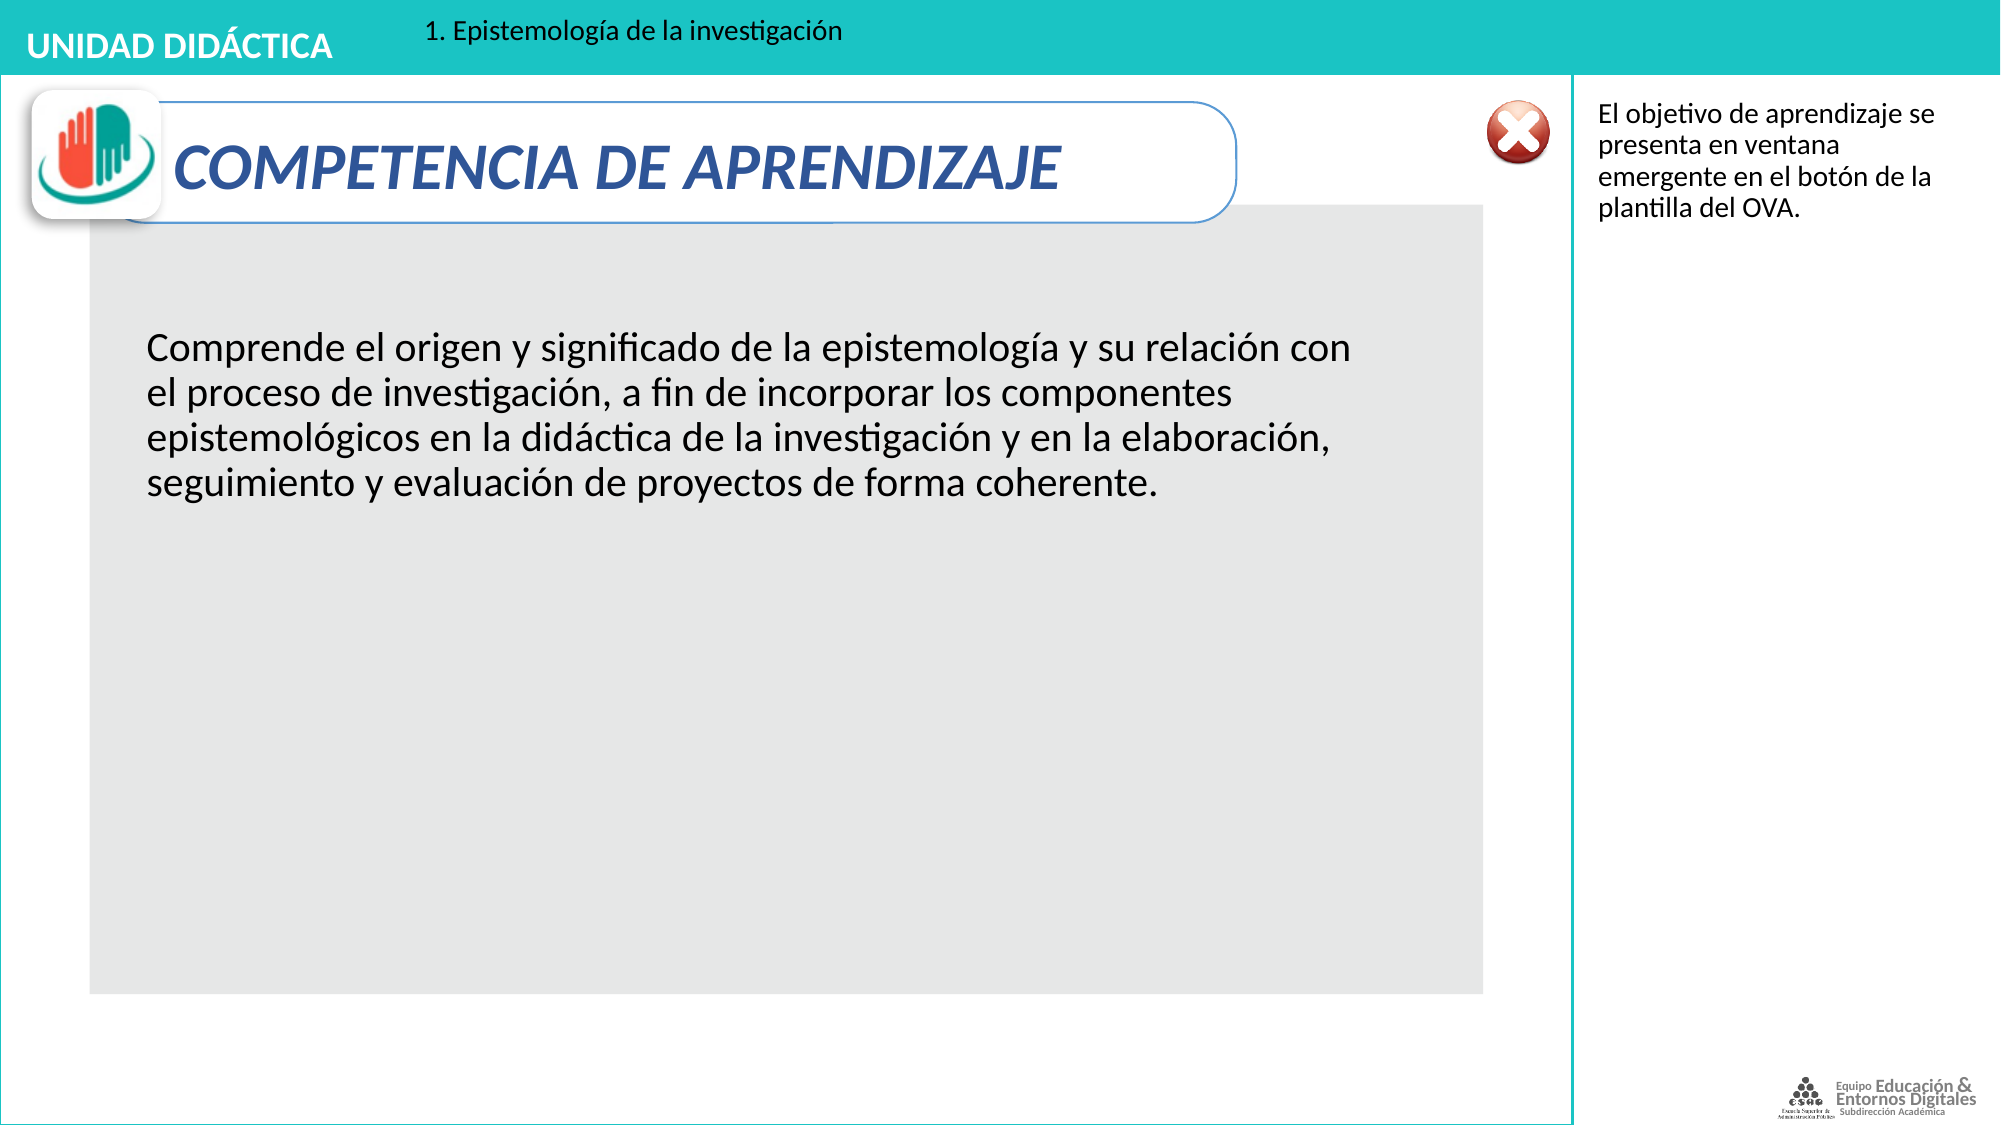

1. Epistemología de la investigación
El objetivo de aprendizaje se presenta en ventana emergente en el botón de la plantilla del OVA.
# Comprende el origen y significado de la epistemología y su relación con el proceso de investigación, a fin de incorporar los componentes epistemológicos en la didáctica de la investigación y en la elaboración, seguimiento y evaluación de proyectos de forma coherente.